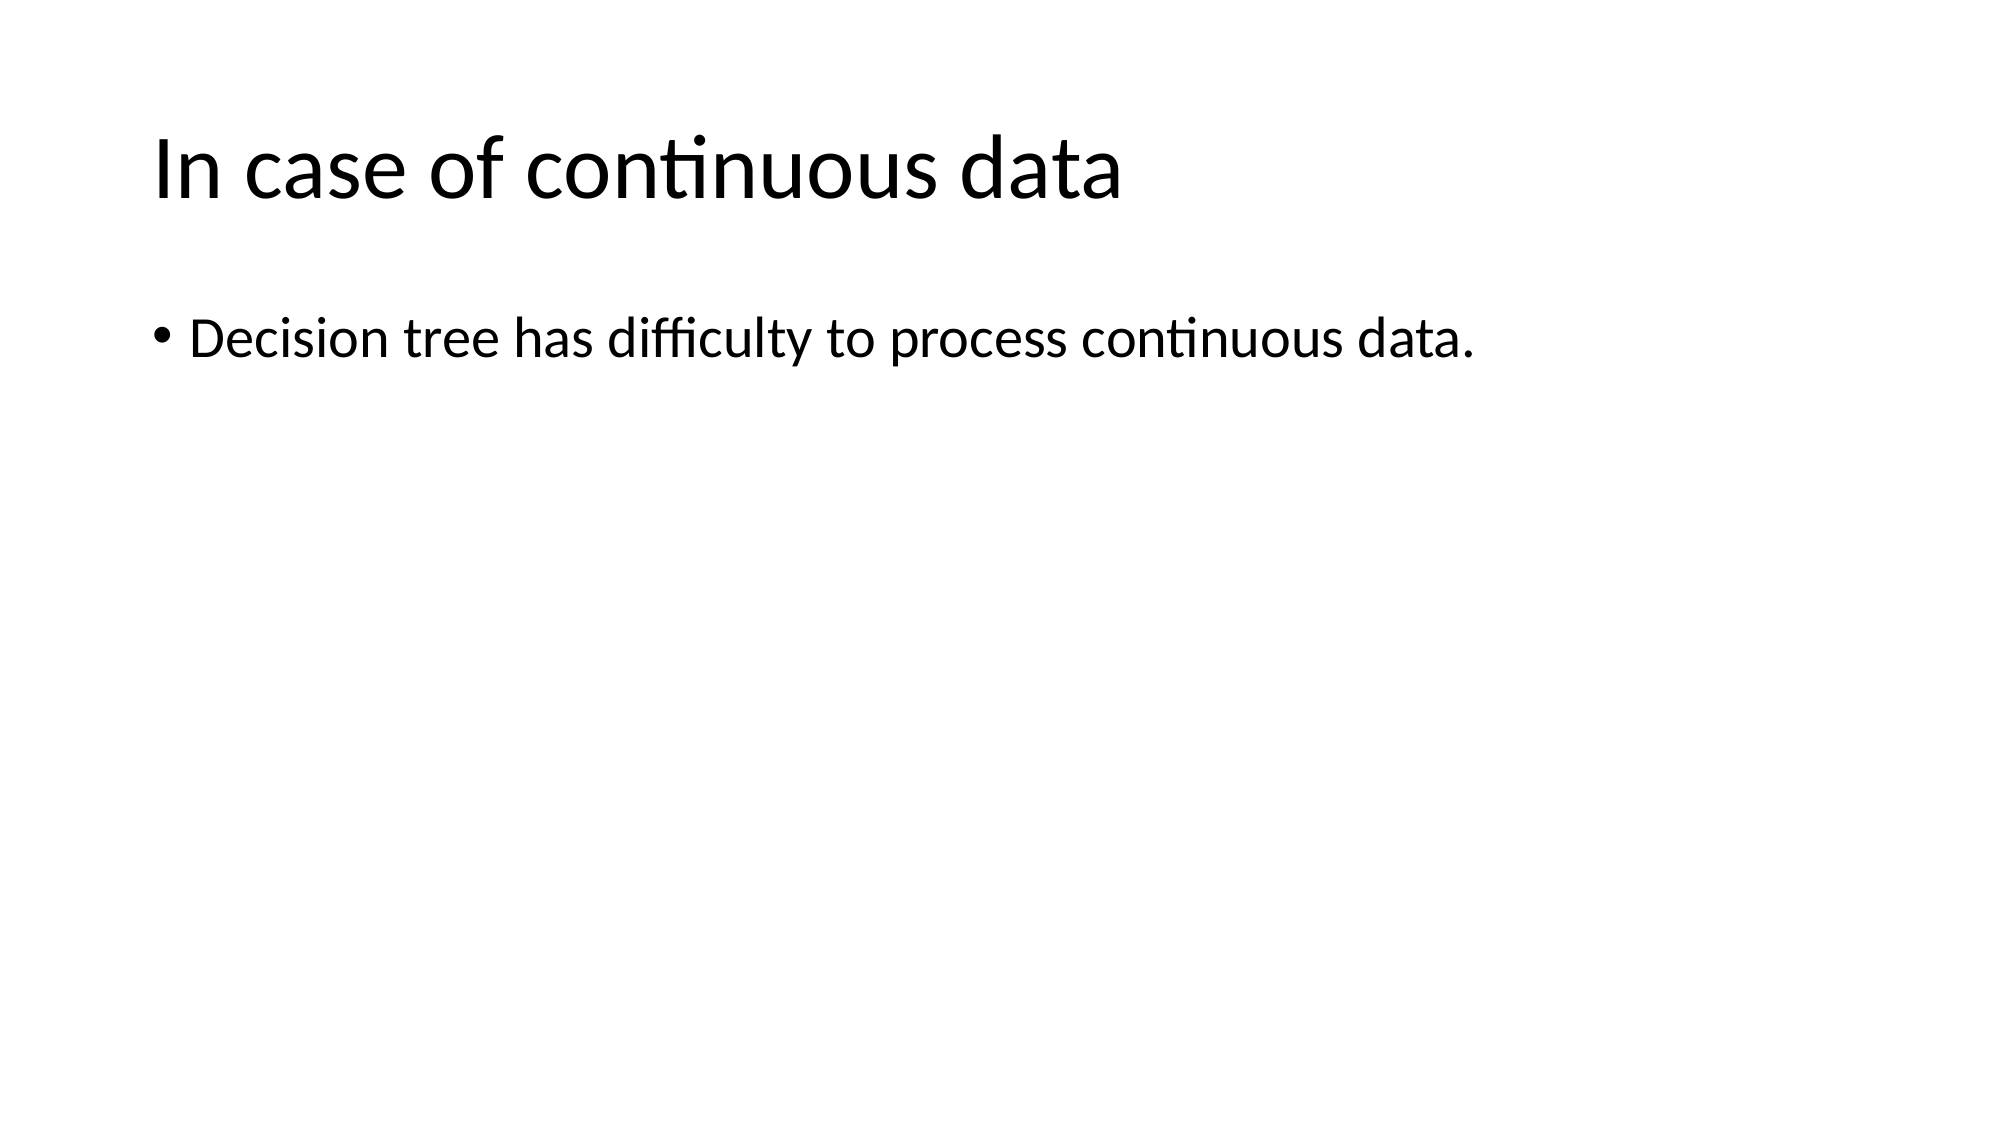

# In case of continuous data
Decision tree has difficulty to process continuous data.